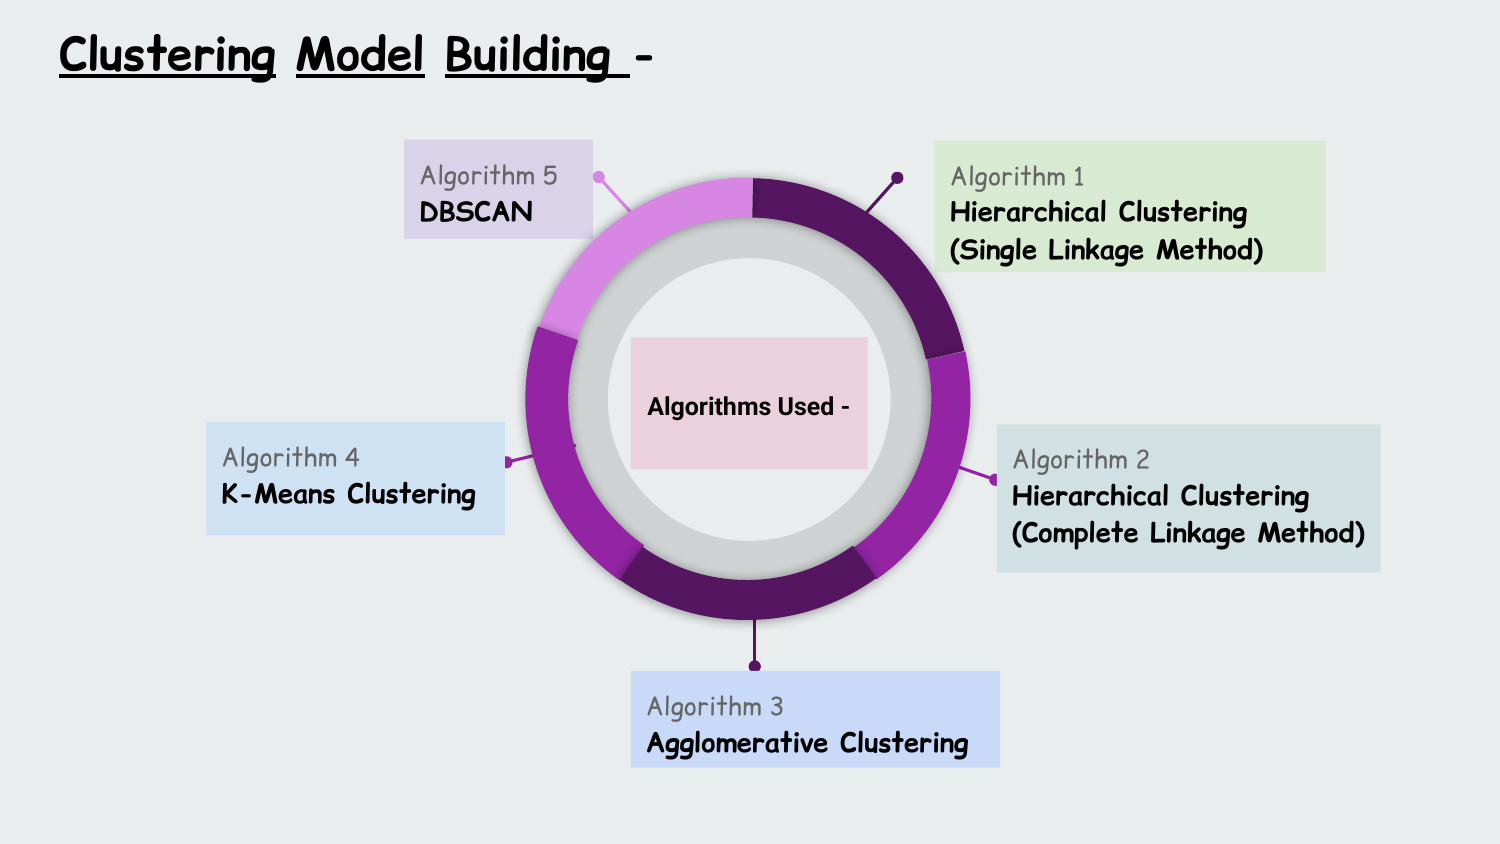

Clustering Model Building -
Algorithm 5
DBSCAN
Algorithm 1
Hierarchical Clustering (Single Linkage Method)

Algorithms Used -
Algorithm 4
K-Means Clustering
Algorithm 2
Hierarchical Clustering (Complete Linkage Method)
Algorithm 3
Agglomerative Clustering